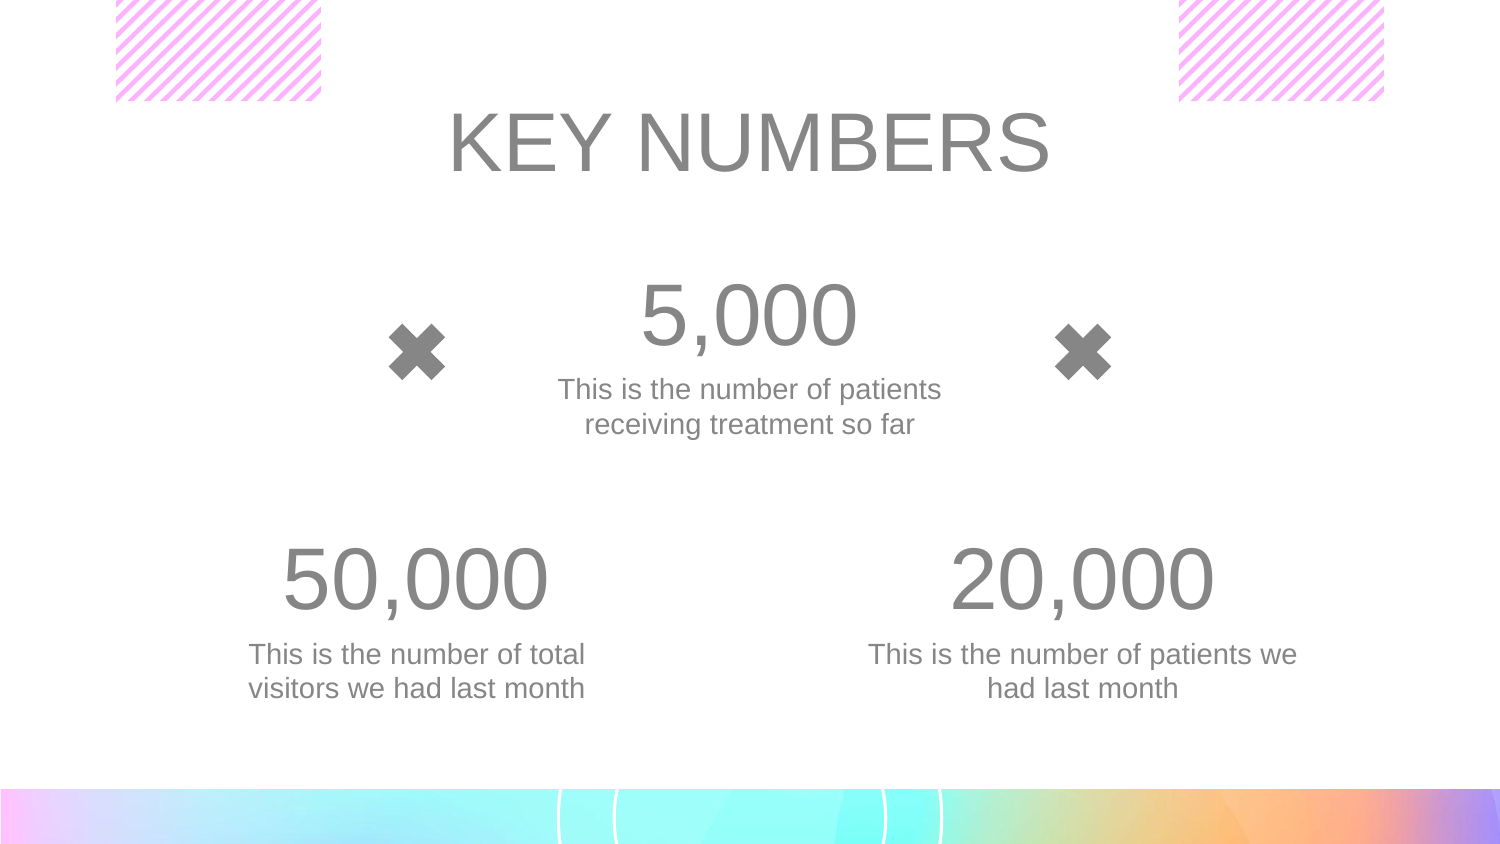

KEY NUMBERS
# 5,000

This is the number of patients receiving treatment so far
50,000
20,000
This is the number of total visitors we had last month
This is the number of patients we had last month